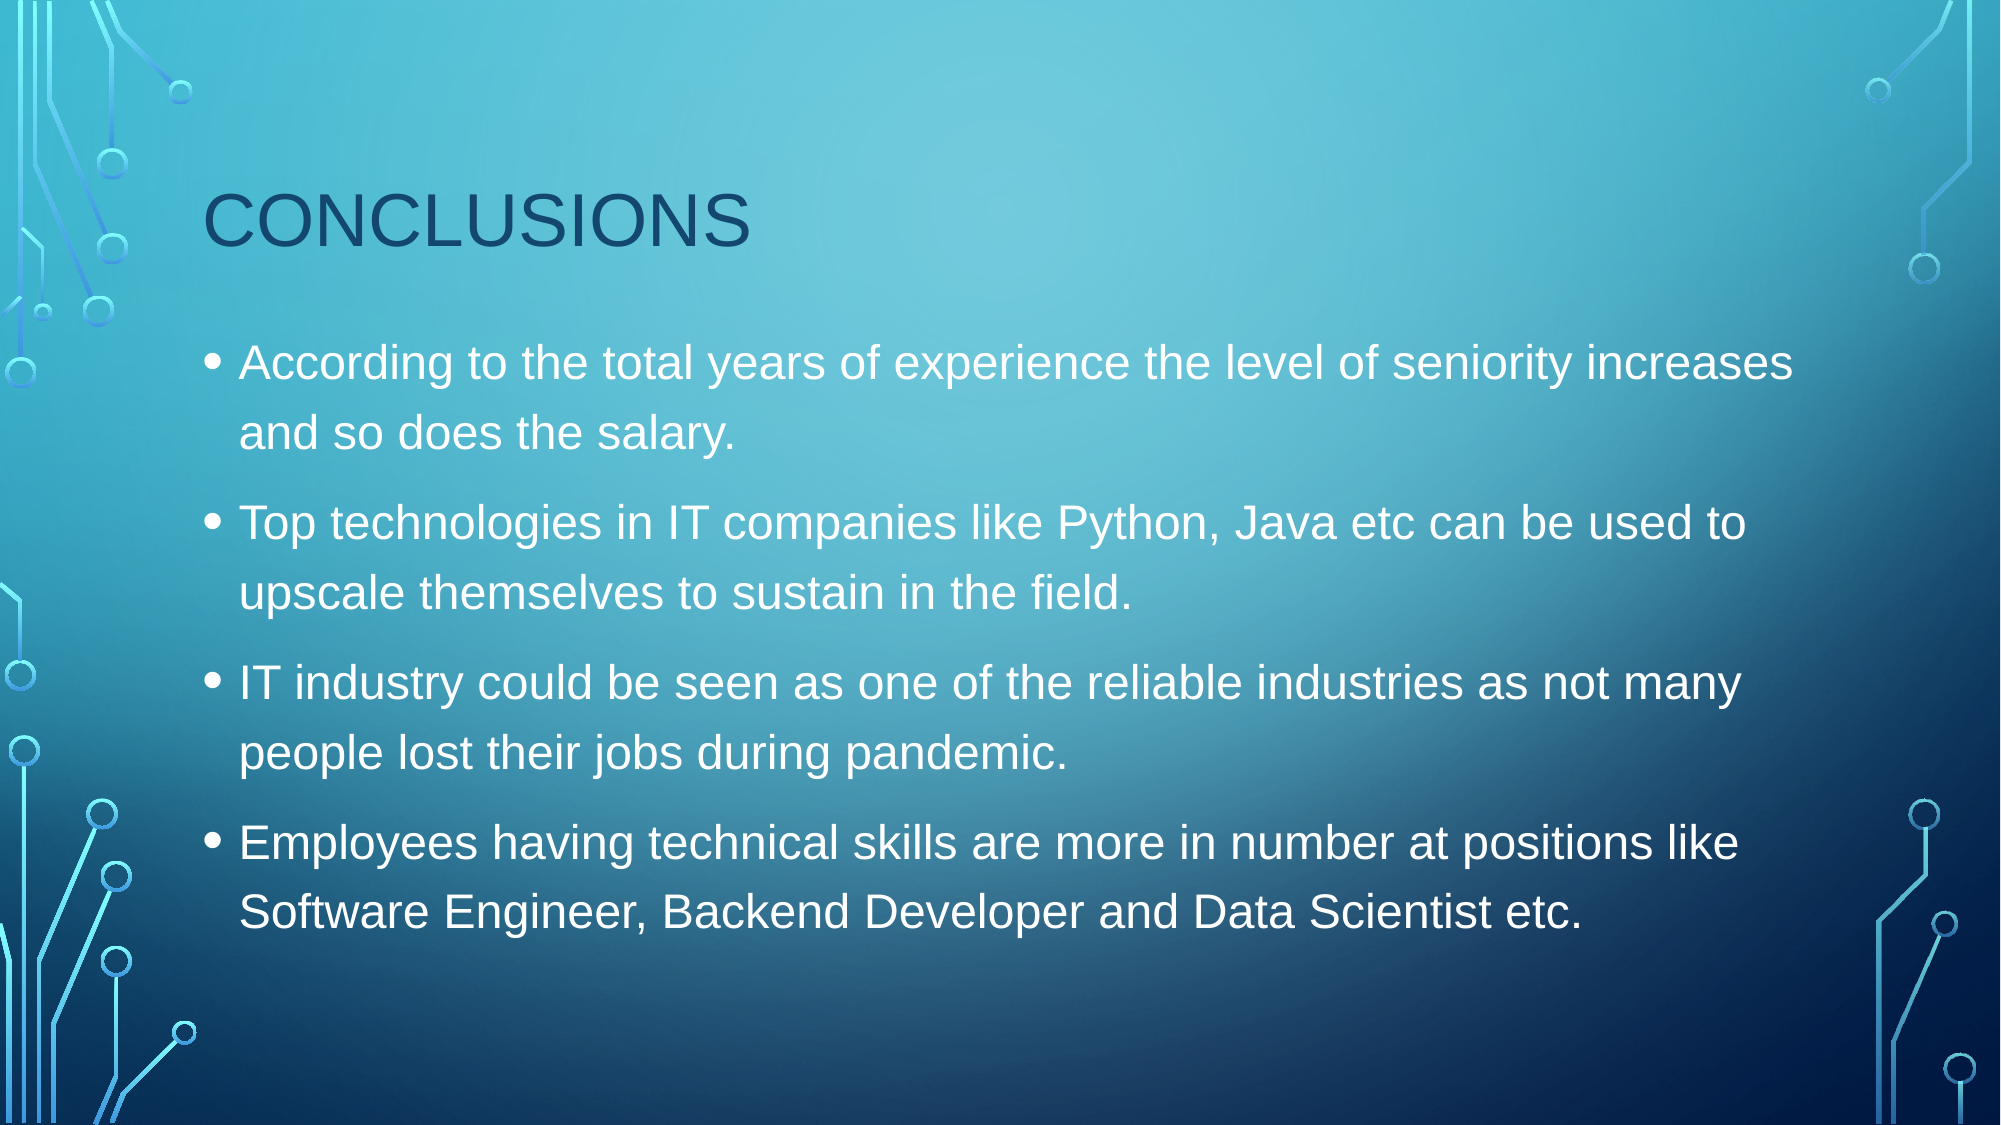

# Conclusions
According to the total years of experience the level of seniority increases and so does the salary.
Top technologies in IT companies like Python, Java etc can be used to upscale themselves to sustain in the field.
IT industry could be seen as one of the reliable industries as not many people lost their jobs during pandemic.
Employees having technical skills are more in number at positions like Software Engineer, Backend Developer and Data Scientist etc.